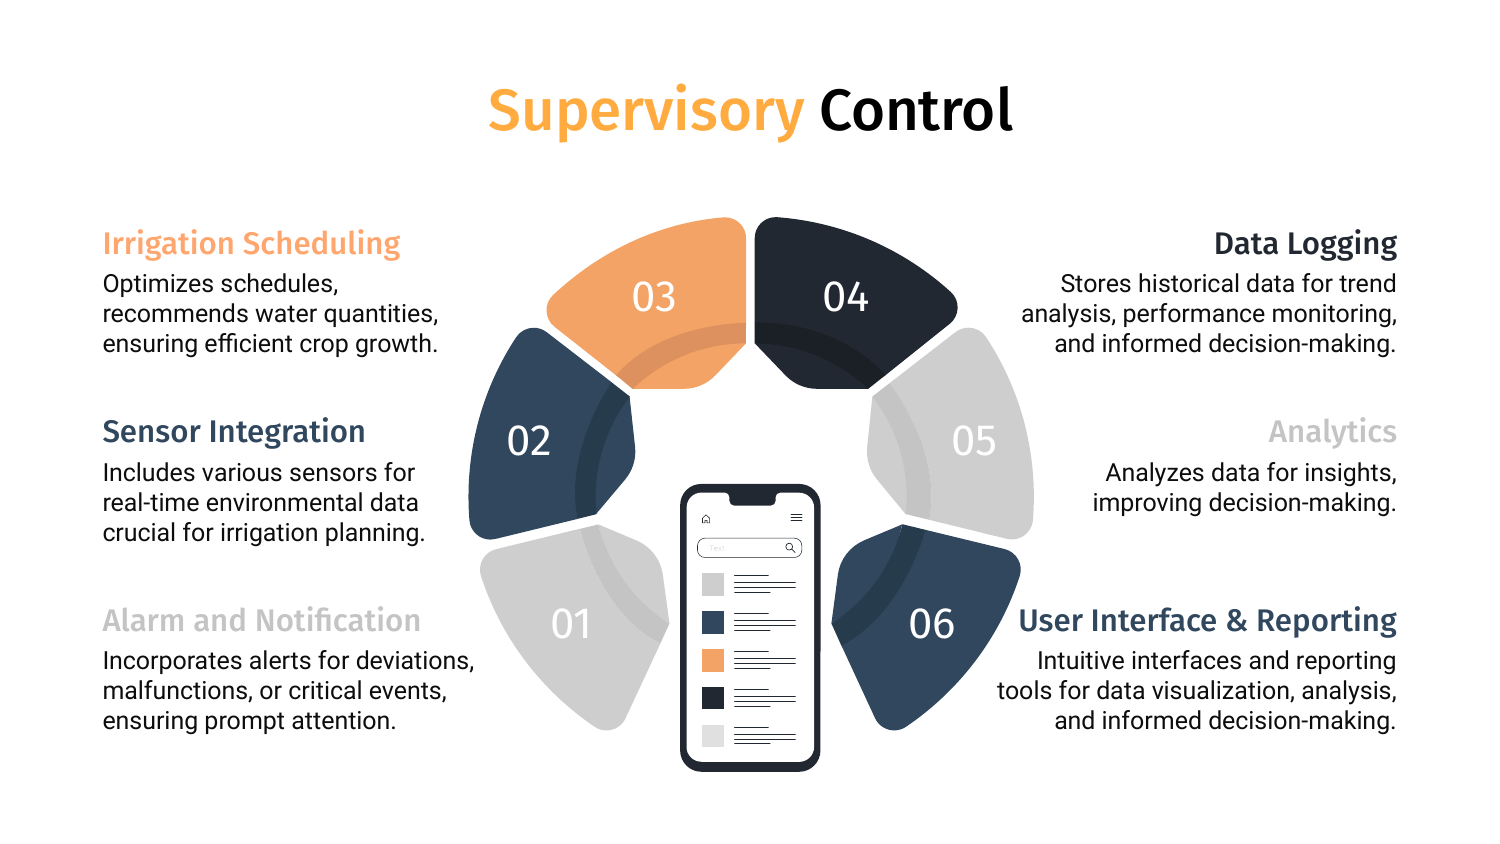

Supervisory Control

Irrigation Scheduling
Data Logging
Optimizes schedules, recommends water quantities, ensuring efficient crop growth.
03
04
Stores historical data for trend analysis, performance monitoring, and informed decision-making.
02
05
Sensor Integration
Analytics
Includes various sensors for real-time environmental data crucial for irrigation planning.
Analyzes data for insights, improving decision-making.
01
06
User Interface & Reporting
Alarm and Notification
Incorporates alerts for deviations, malfunctions, or critical events, ensuring prompt attention.
Intuitive interfaces and reporting tools for data visualization, analysis, and informed decision-making.